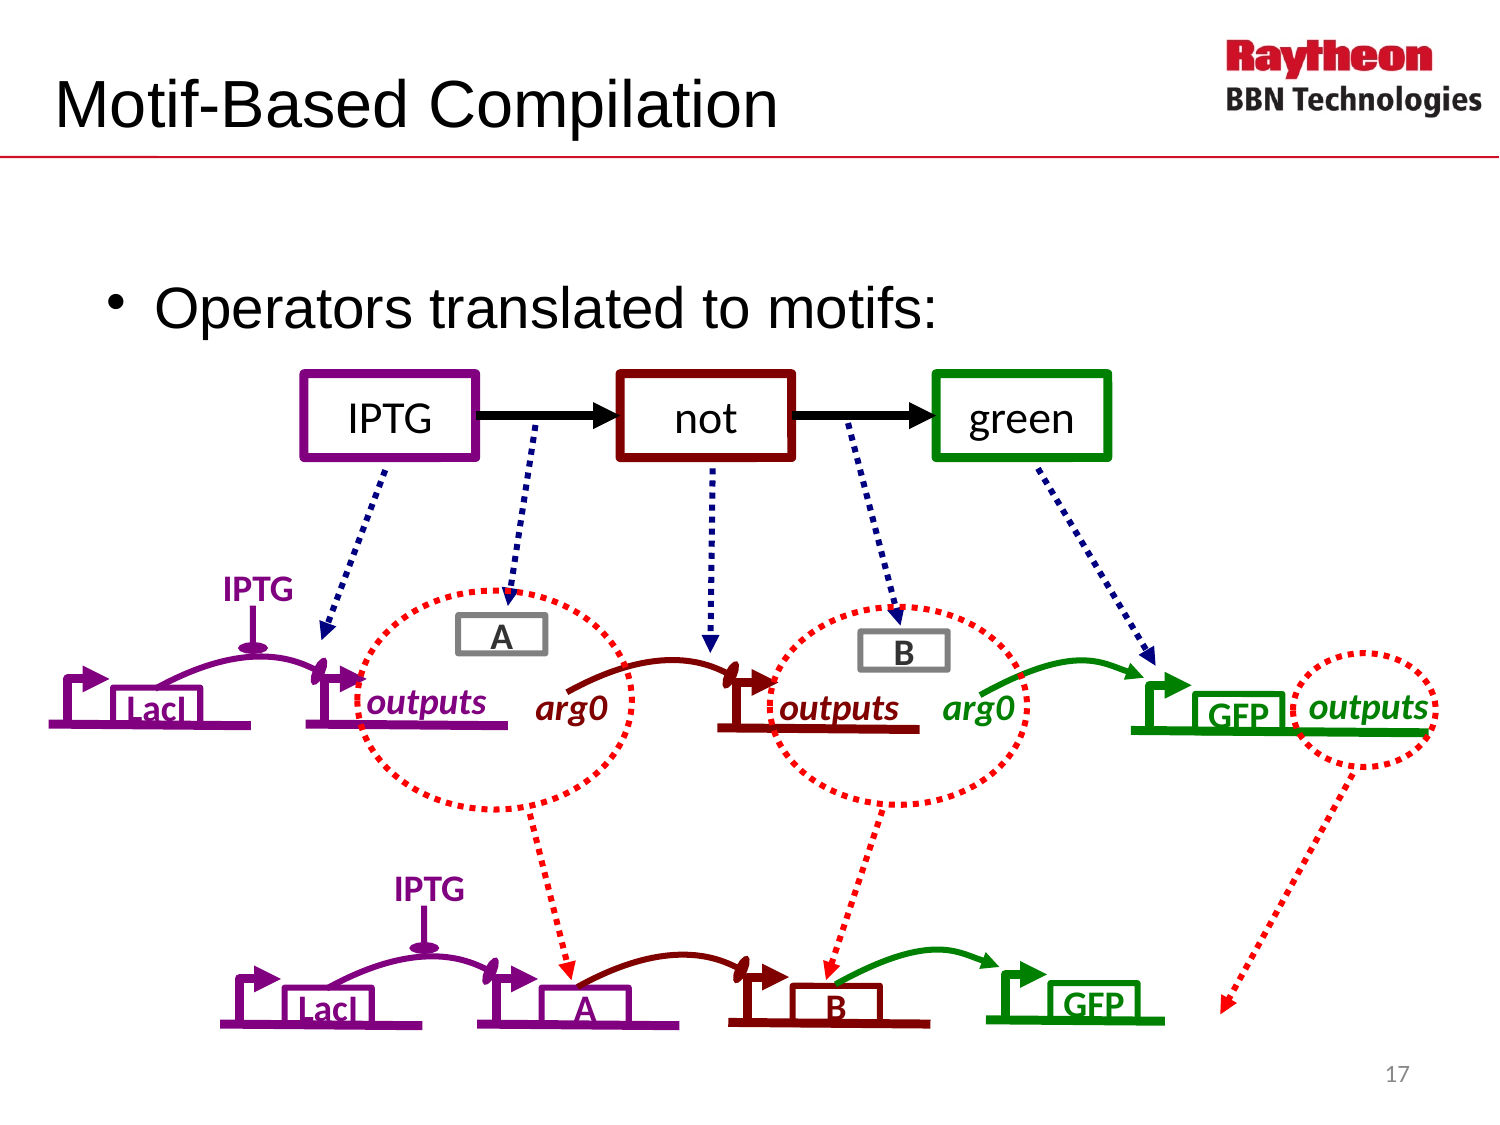

# Motif-Based Compilation
Operators translated to motifs:

IPTG
not
green

IPTG

A
B

outputs

outputs

arg0
outputs
arg0

LacI
GFP

IPTG

GFP
B
LacI
A

17